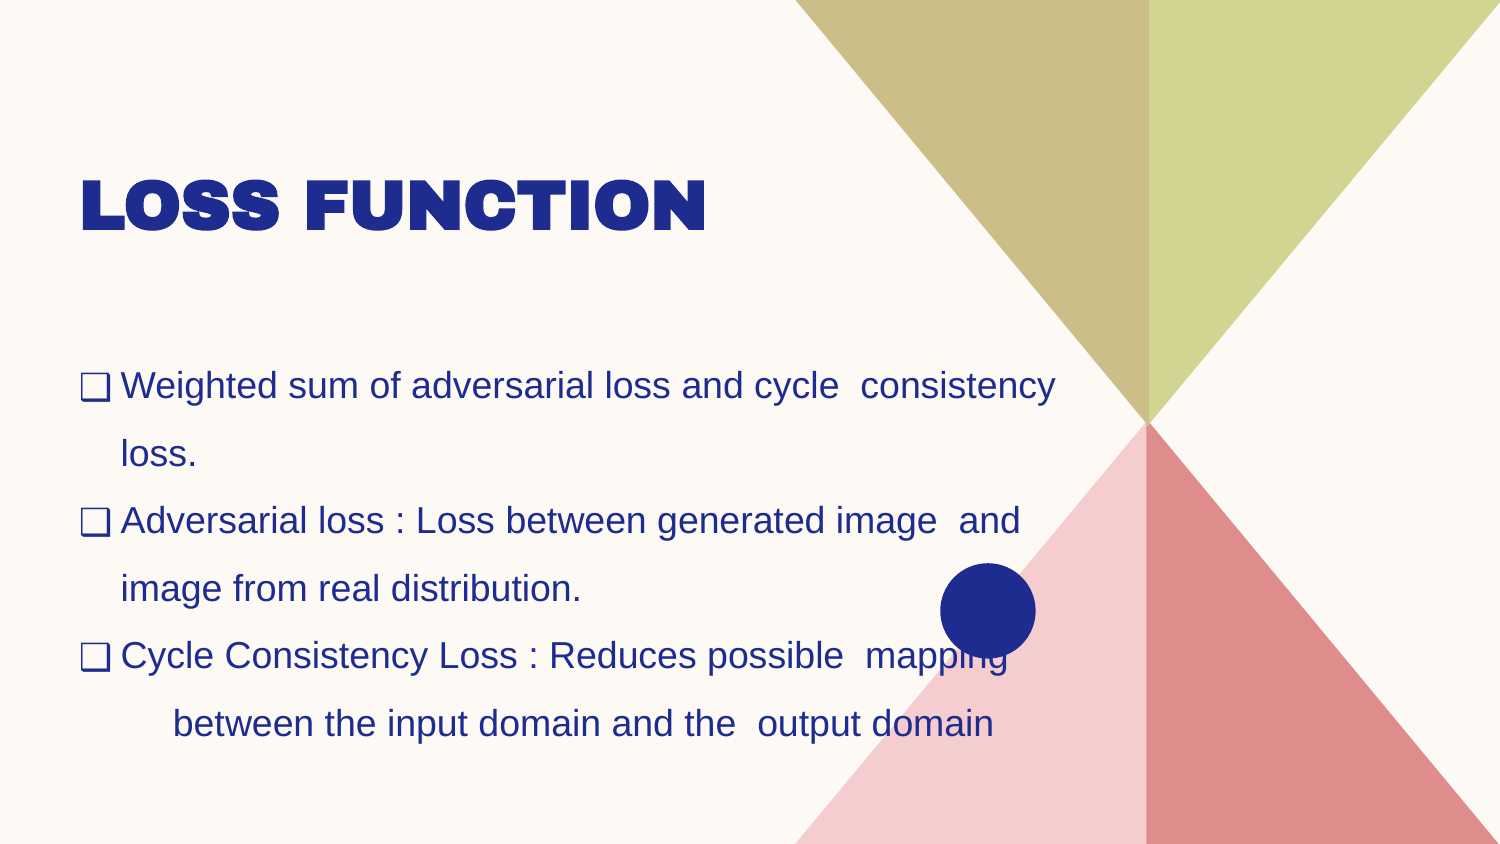

# LOSS FUNCTION
Weighted sum of adversarial loss and cycle  consistency loss.
Adversarial loss : Loss between generated image  and image from real distribution.
Cycle Consistency Loss : Reduces possible  mapping           between the input domain and the  output domain